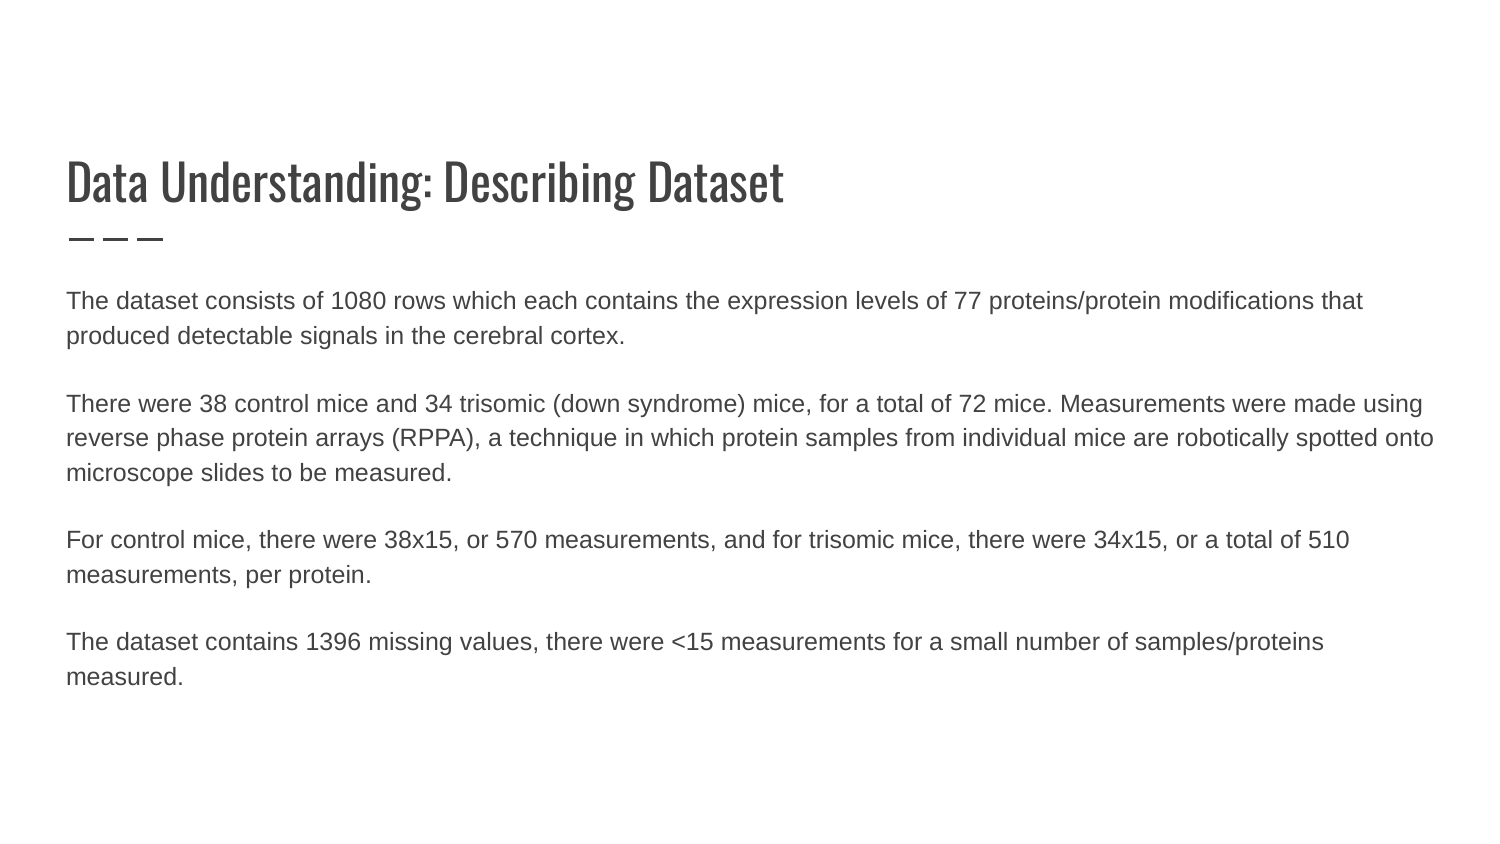

# Data Understanding: Describing Dataset
The dataset consists of 1080 rows which each contains the expression levels of 77 proteins/protein modifications that produced detectable signals in the cerebral cortex.
There were 38 control mice and 34 trisomic (down syndrome) mice, for a total of 72 mice. Measurements were made using reverse phase protein arrays (RPPA), a technique in which protein samples from individual mice are robotically spotted onto microscope slides to be measured.
For control mice, there were 38x15, or 570 measurements, and for trisomic mice, there were 34x15, or a total of 510 measurements, per protein.
The dataset contains 1396 missing values, there were <15 measurements for a small number of samples/proteins measured.